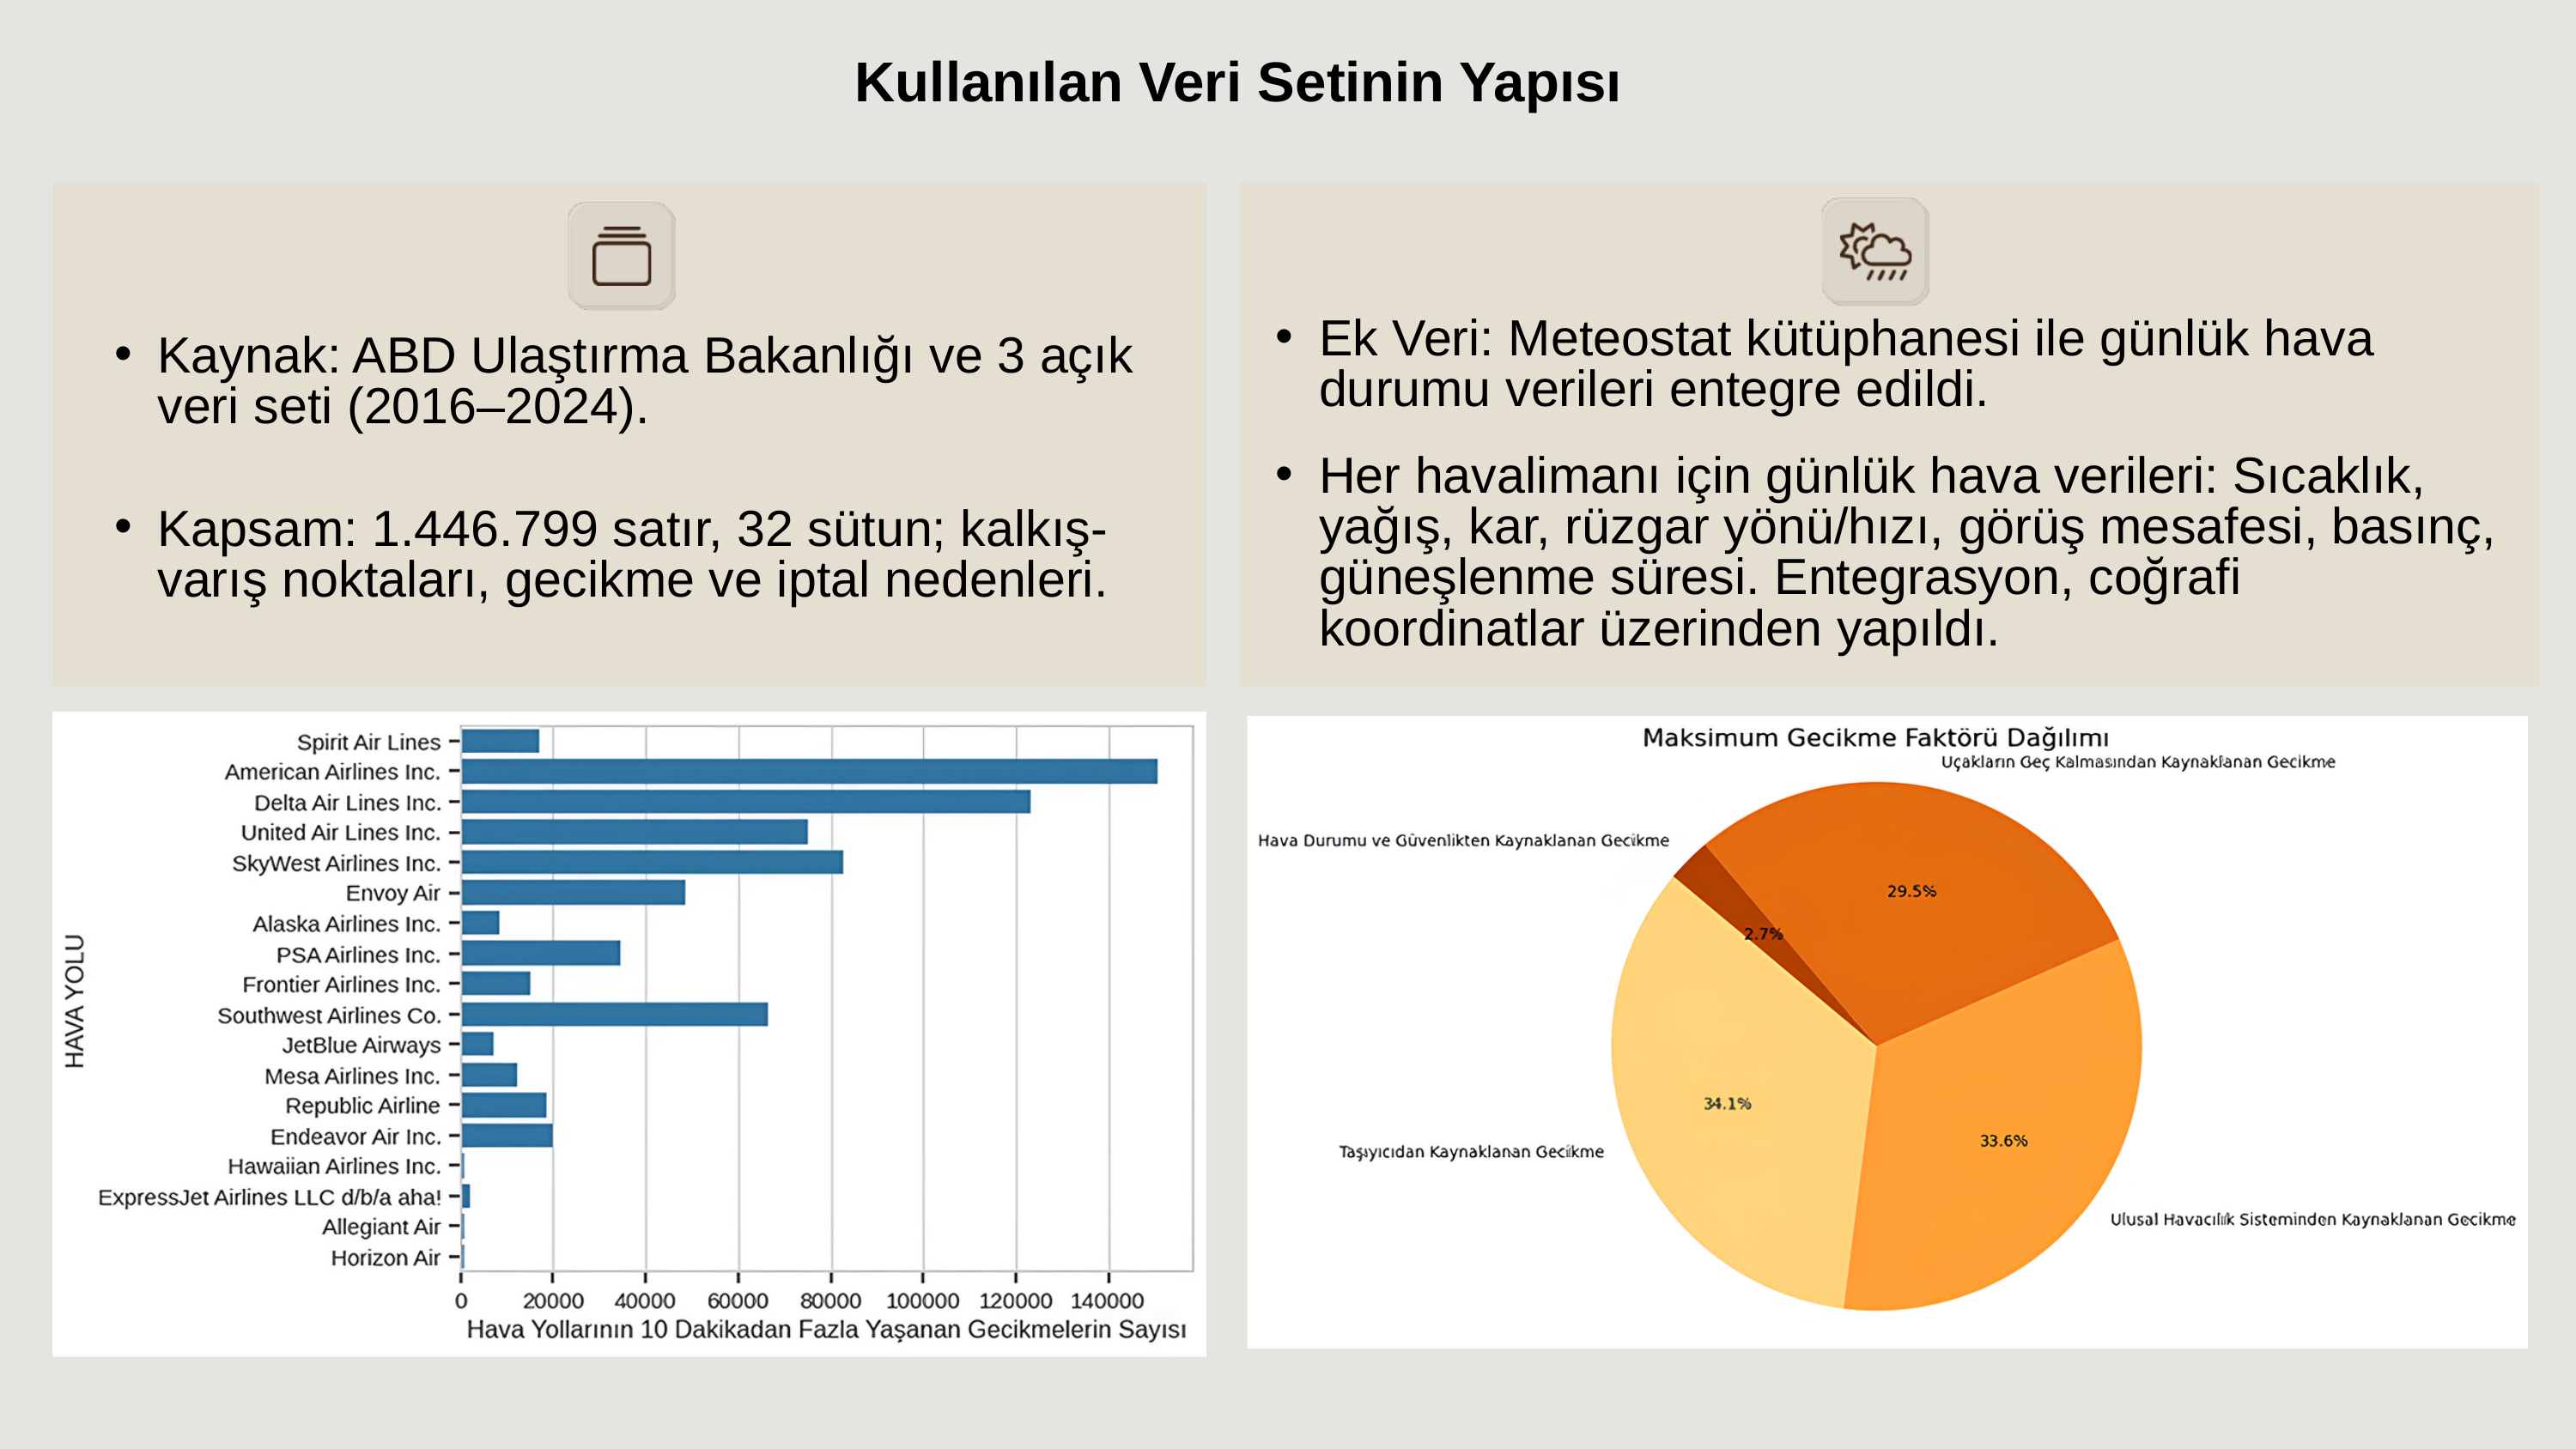

Kullanılan Veri Setinin Yapısı

Ek Veri: Meteostat kütüphanesi ile günlük hava durumu verileri entegre edildi.
Kaynak: ABD Ulaştırma Bakanlığı ve 3 açık veri seti (2016–2024).
Her havalimanı için günlük hava verileri: Sıcaklık, yağış, kar, rüzgar yönü/hızı, görüş mesafesi, basınç, güneşlenme süresi. Entegrasyon, coğrafi koordinatlar üzerinden yapıldı.
Kapsam: 1.446.799 satır, 32 sütun; kalkış-varış noktaları, gecikme ve iptal nedenleri.